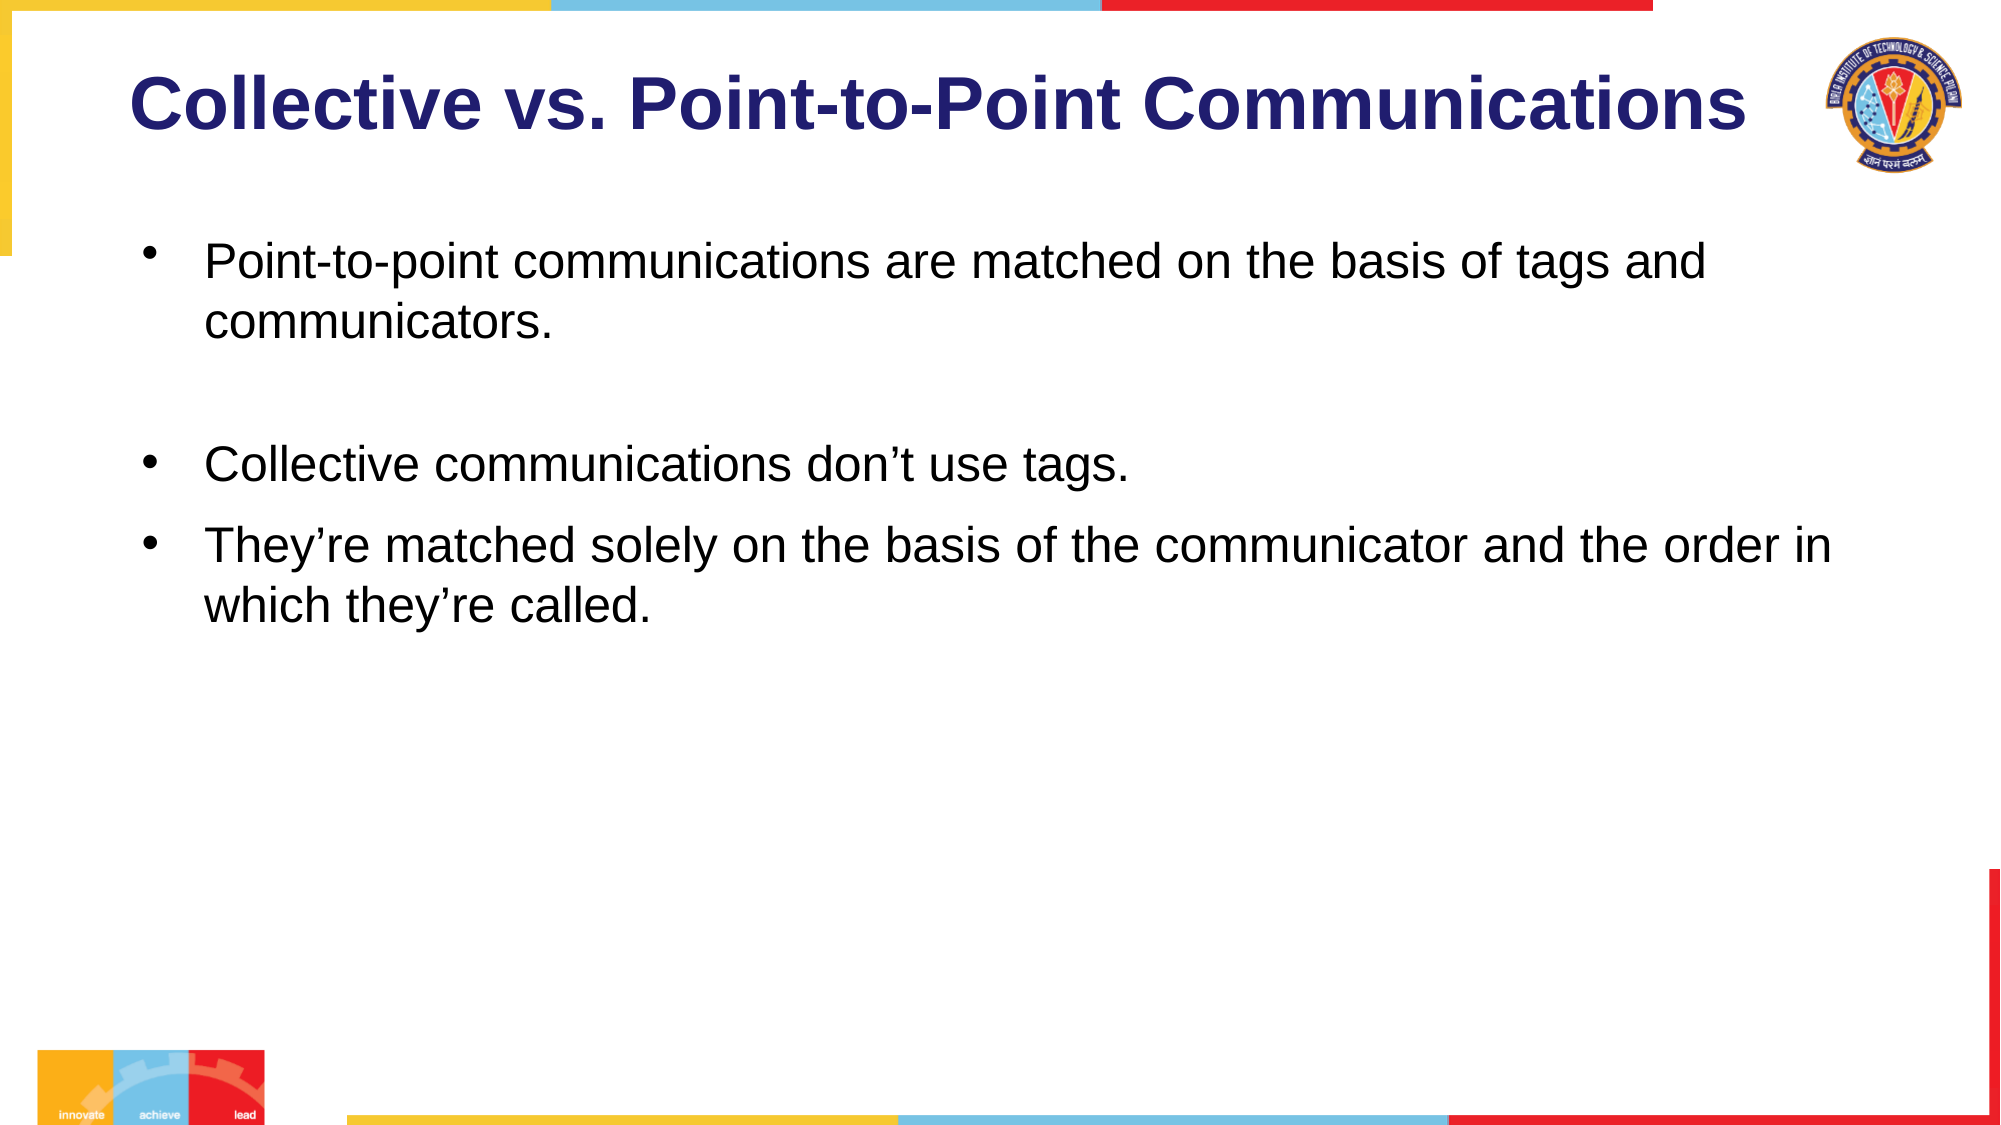

# Collective vs. Point-to-Point Communications
Point-to-point communications are matched on the basis of tags and communicators.

Collective communications don’t use tags.
They’re matched solely on the basis of the communicator and the order in which they’re called.